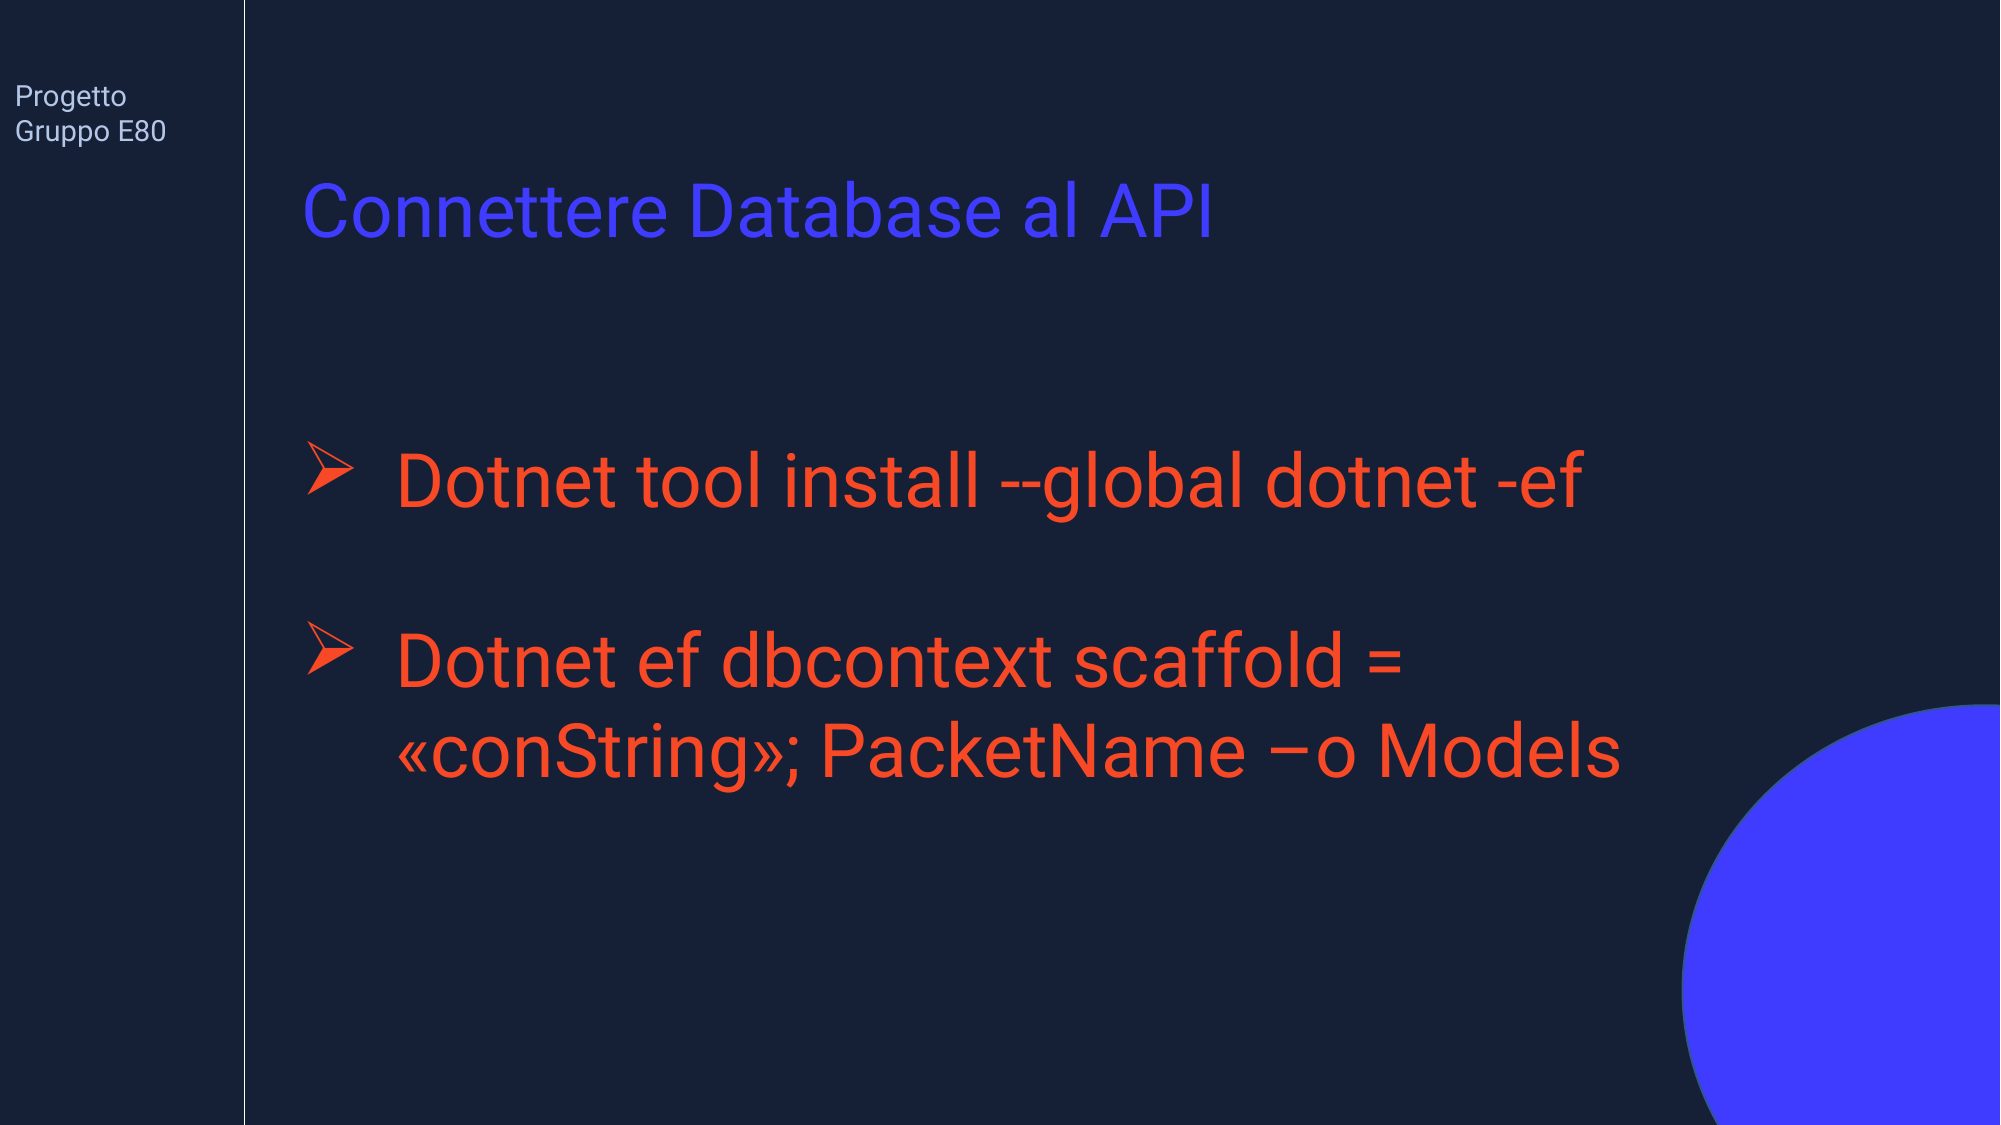

Progetto Gruppo E80
Connettere Database al API

Dotnet tool install --global dotnet -ef

Dotnet ef dbcontext scaffold = «conString»; PacketName –o Models